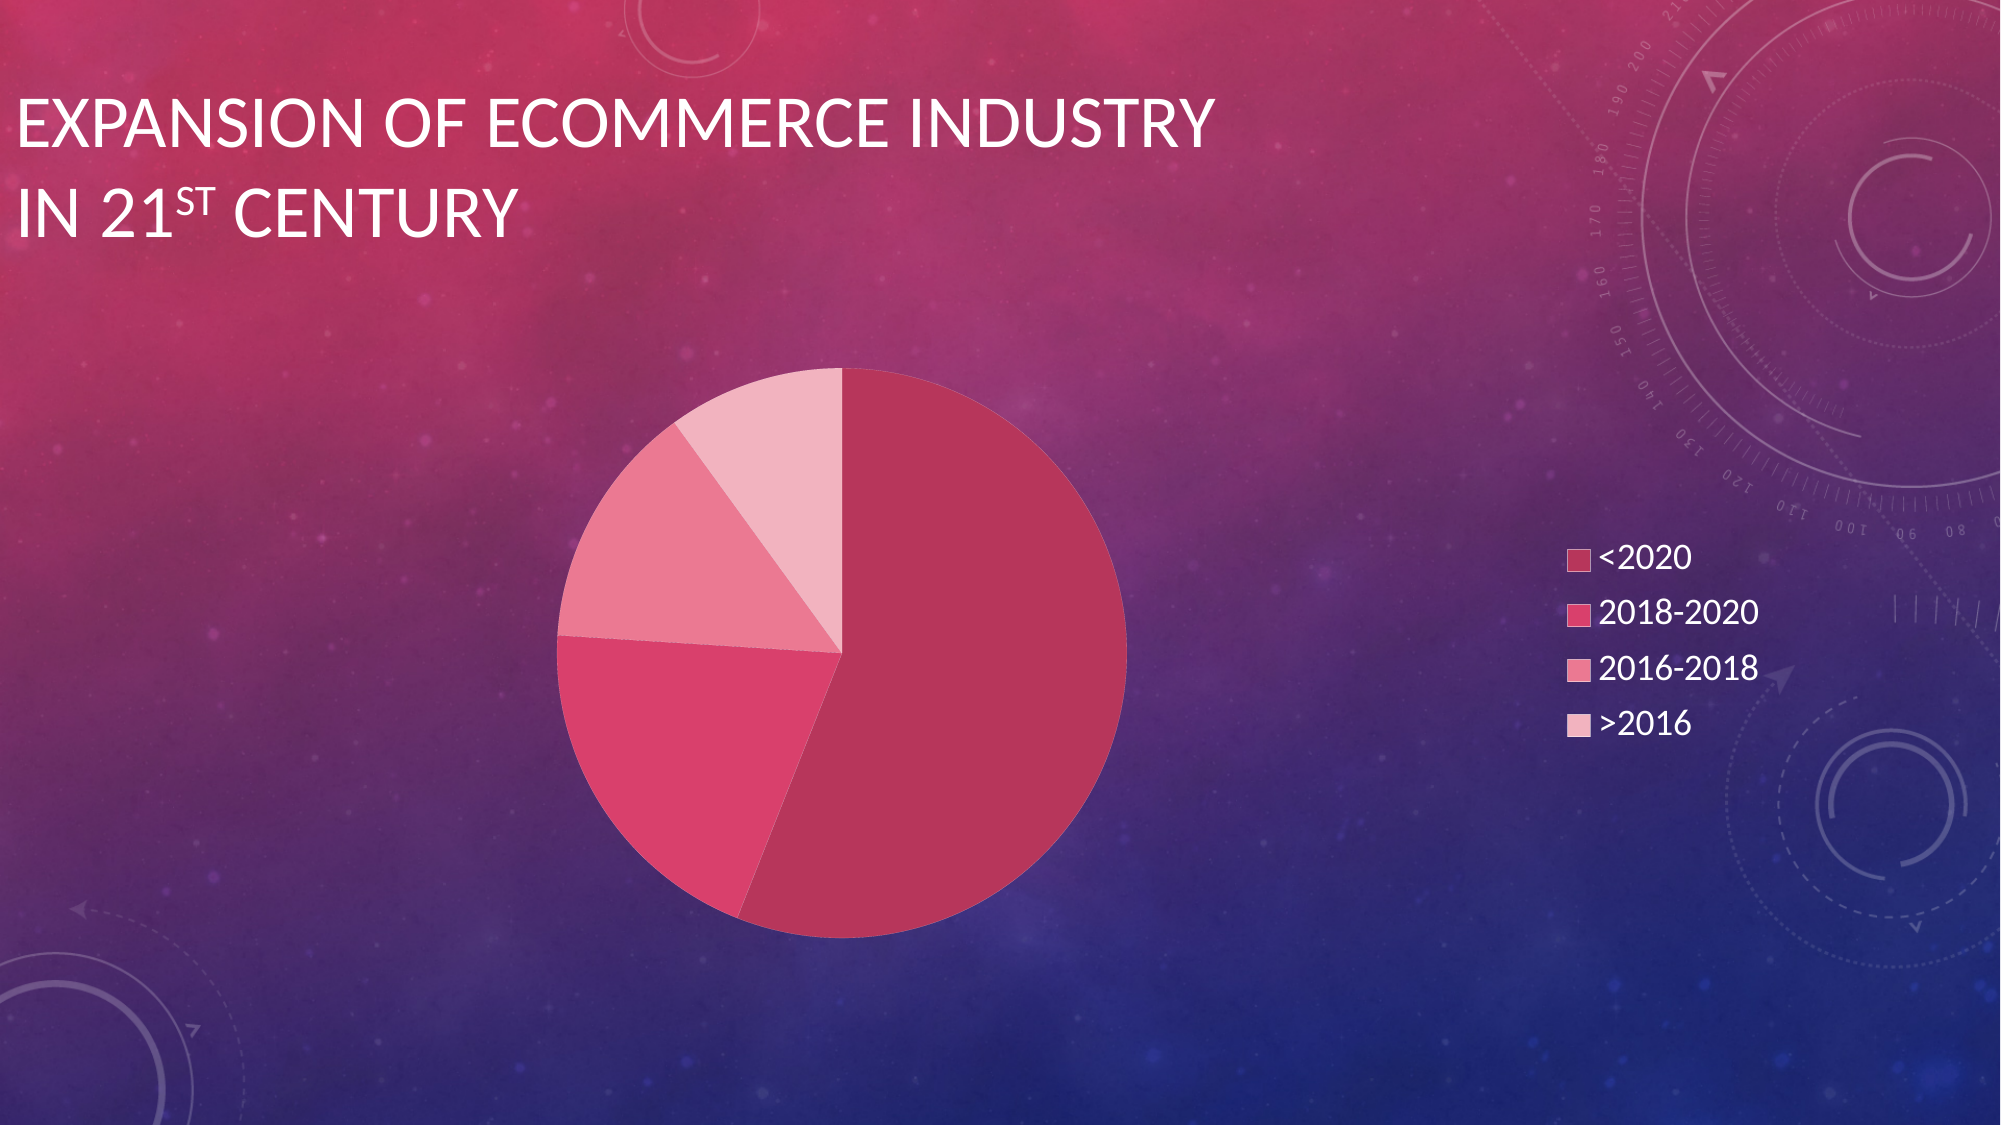

# Expansion of ecommerce industry in 21st century

[unsupported chart]